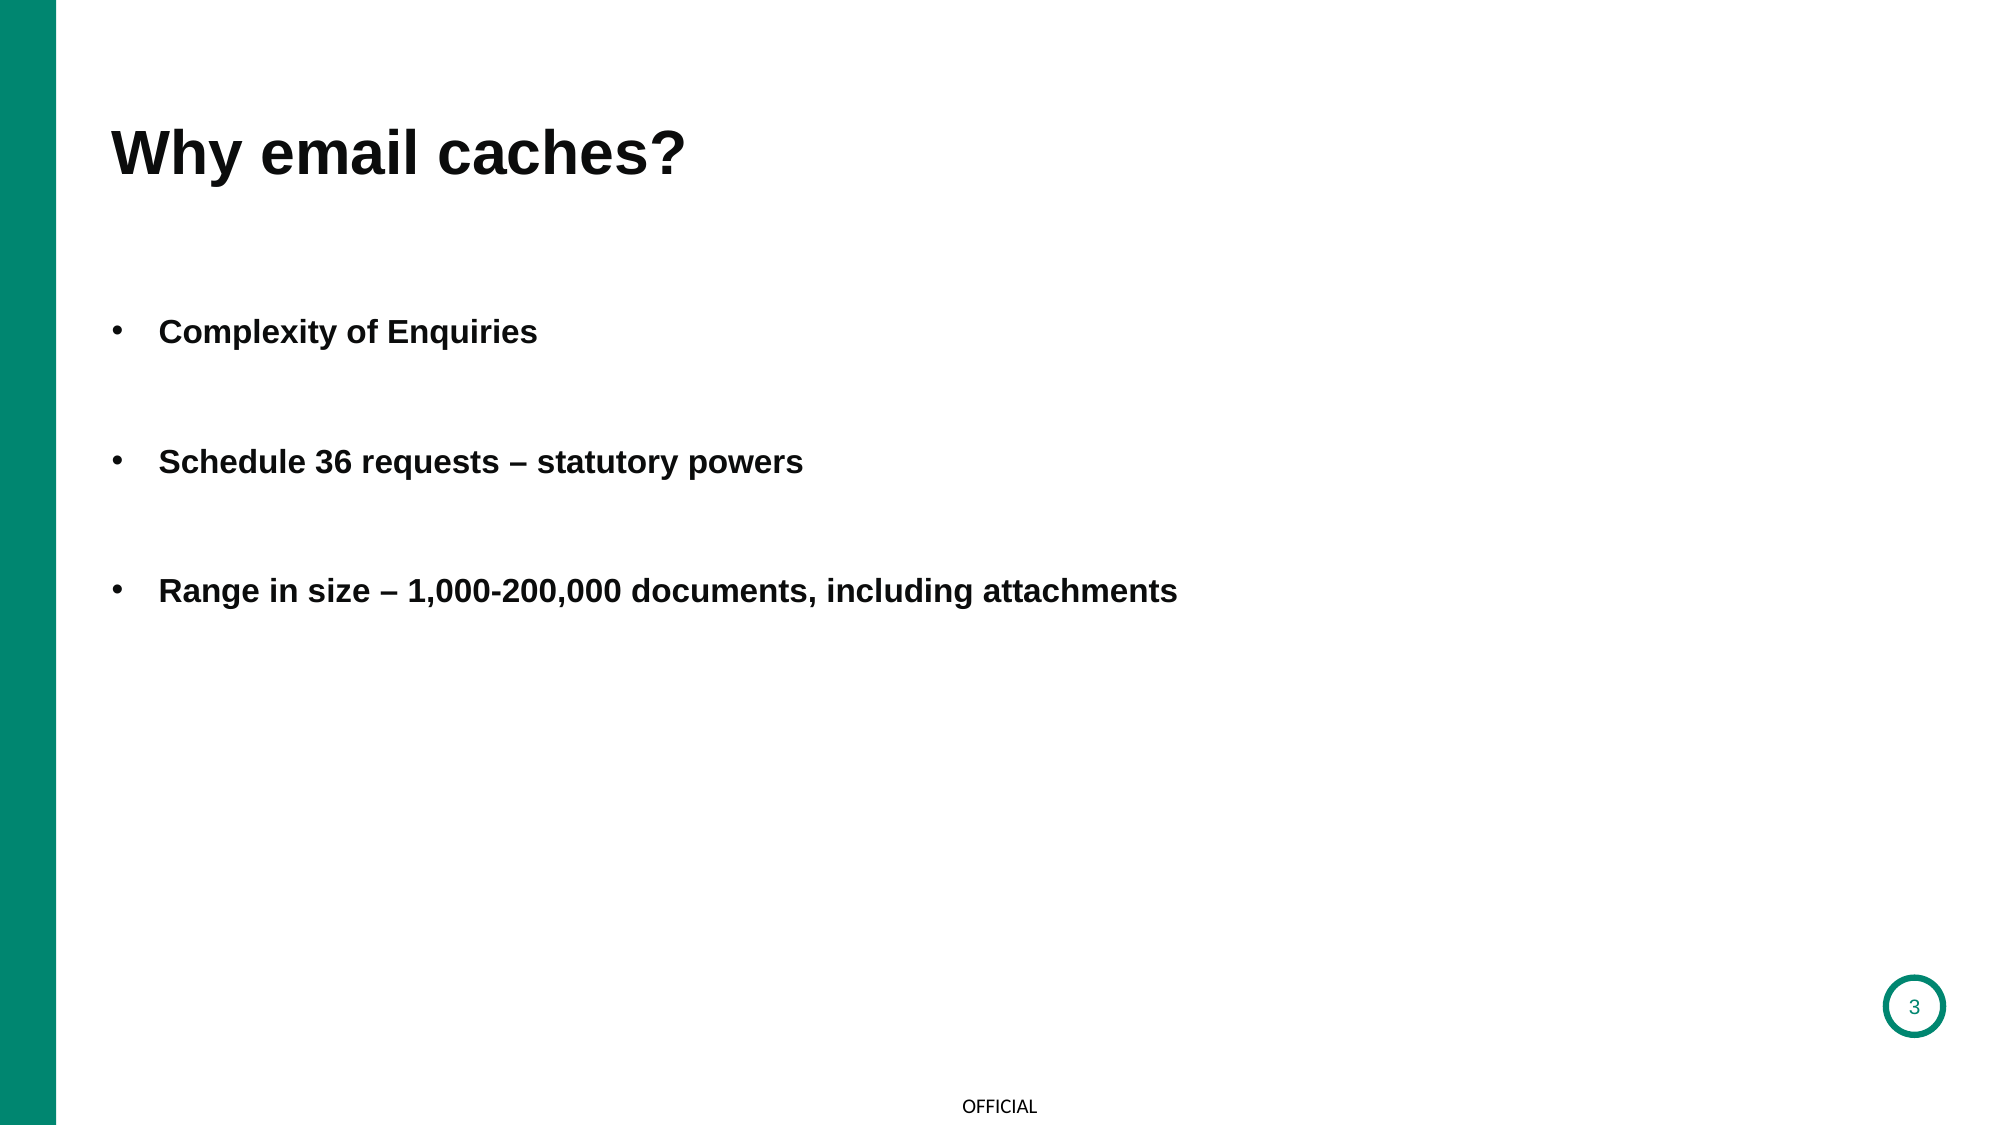

# Why email caches?
Complexity of Enquiries

Schedule 36 requests – statutory powers

Range in size – 1,000-200,000 documents, including attachments
3